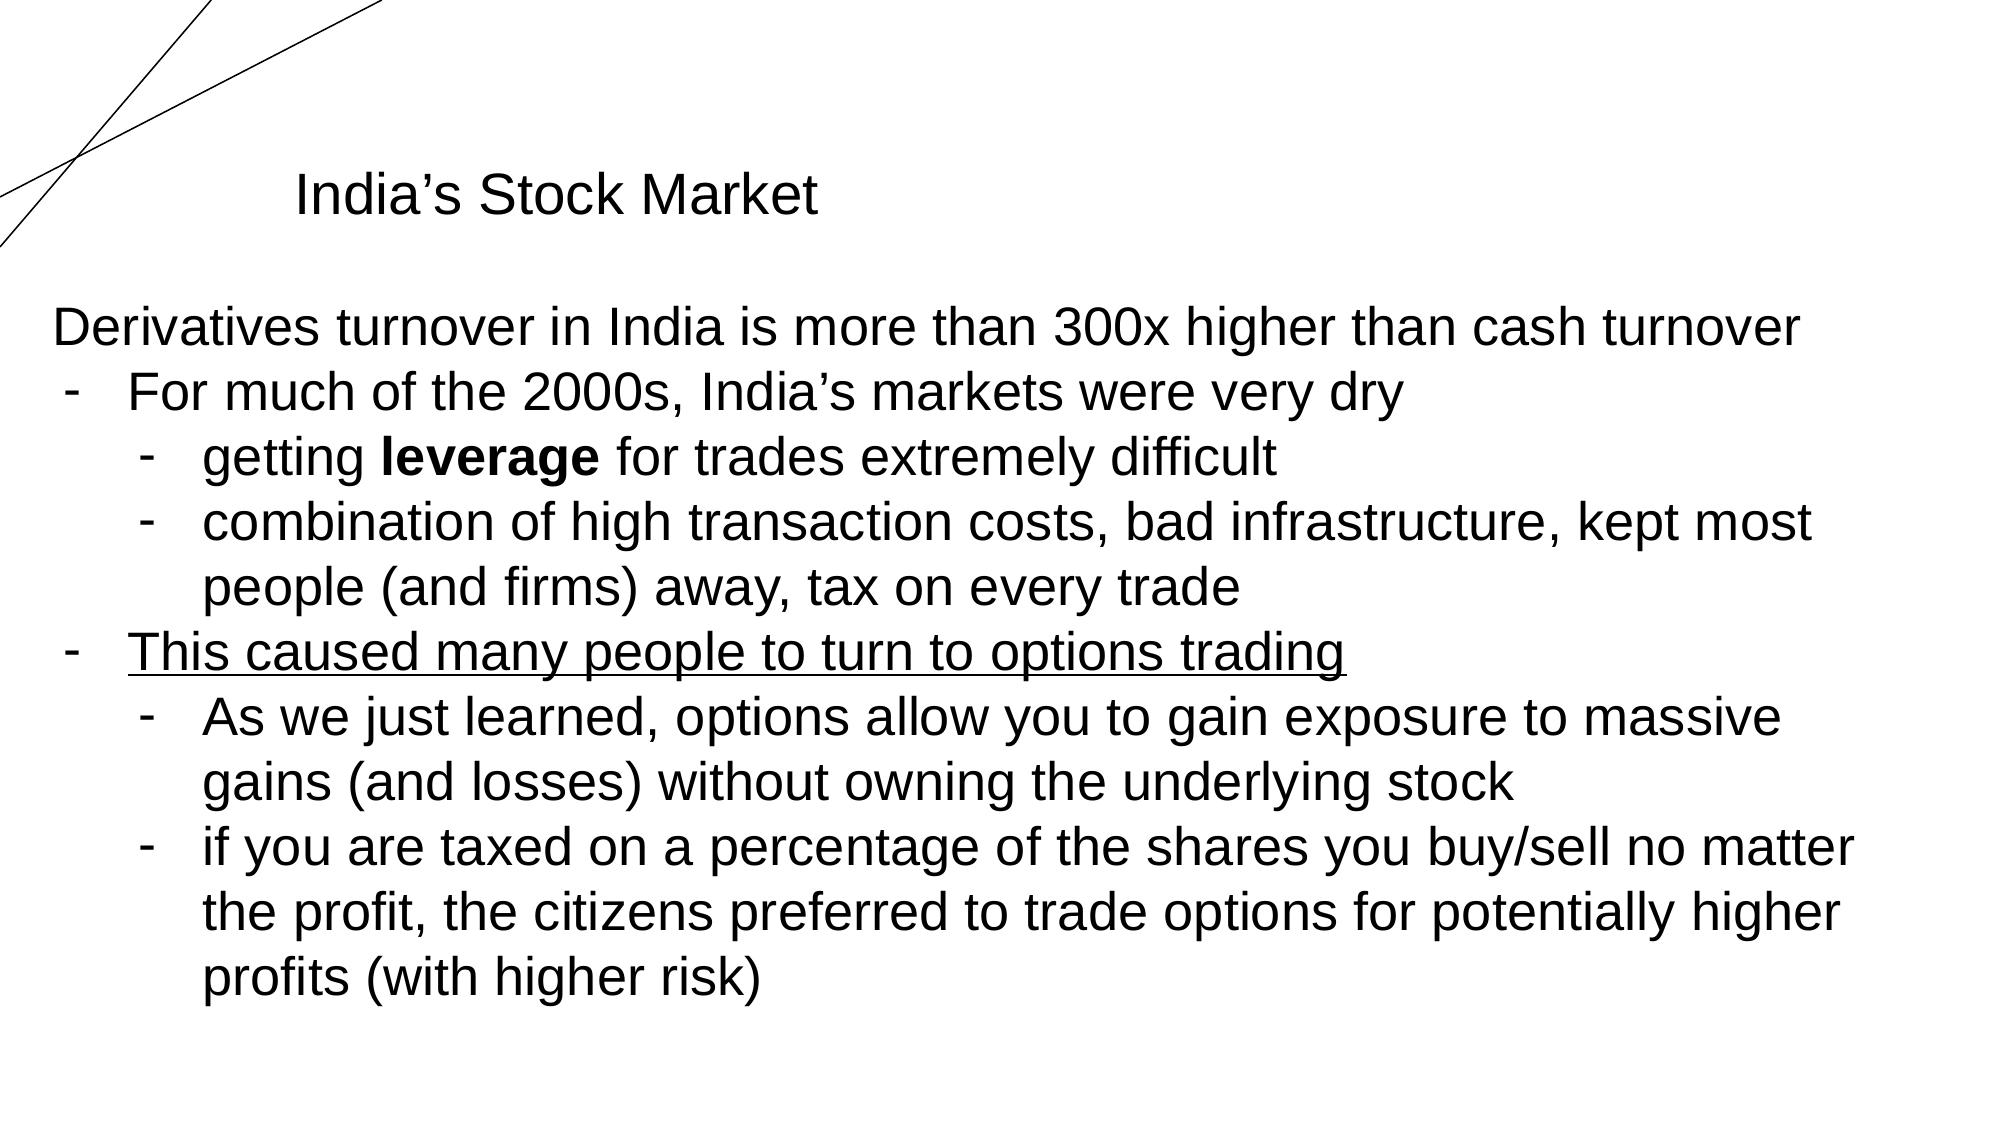

India’s Stock Market
Derivatives turnover in India is more than 300x higher than cash turnover
For much of the 2000s, India’s markets were very dry
getting leverage for trades extremely difficult
combination of high transaction costs, bad infrastructure, kept most people (and firms) away, tax on every trade
This caused many people to turn to options trading
As we just learned, options allow you to gain exposure to massive gains (and losses) without owning the underlying stock
if you are taxed on a percentage of the shares you buy/sell no matter the profit, the citizens preferred to trade options for potentially higher profits (with higher risk)